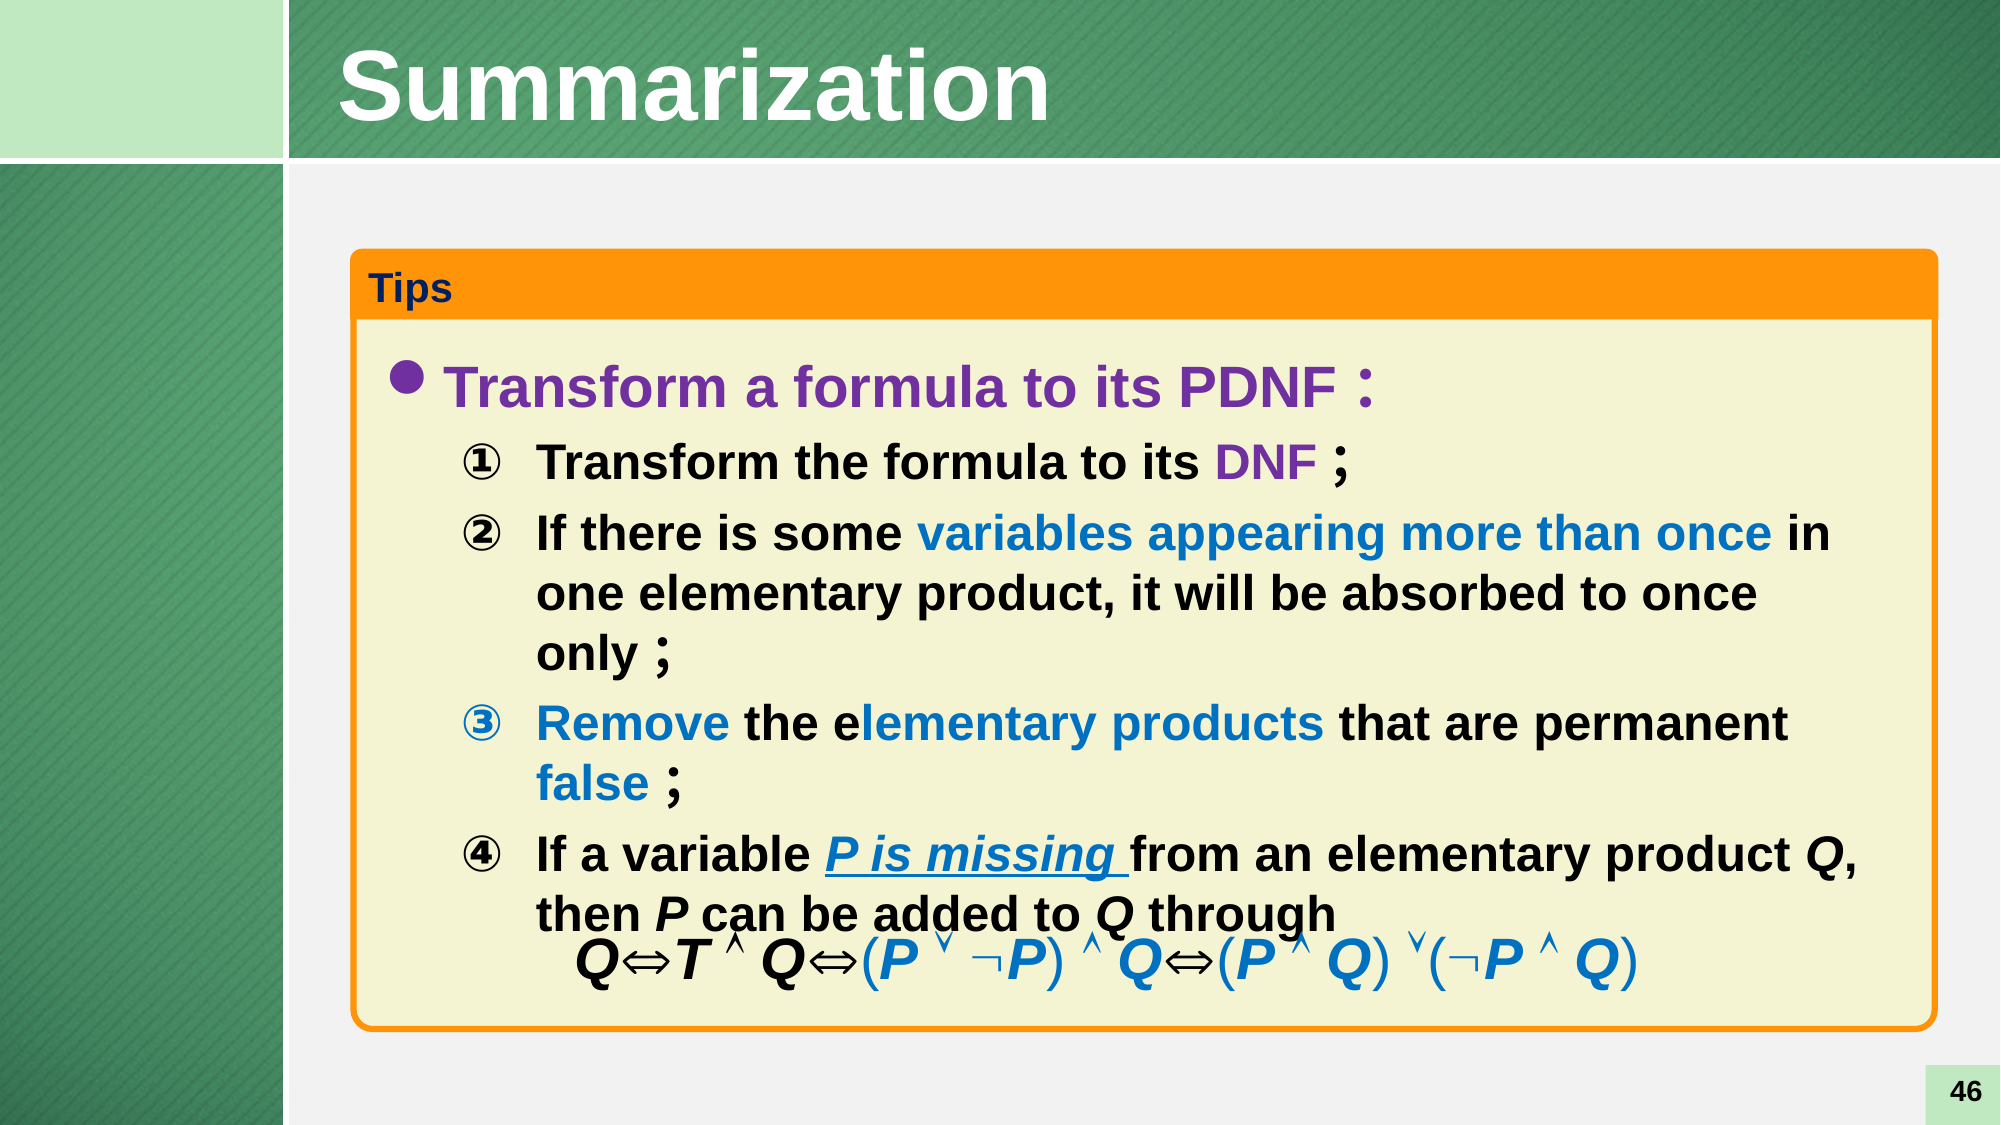

Summarization
Tips

Transform a formula to its PDNF：
Transform the formula to its DNF；
If there is some variables appearing more than once in one elementary product, it will be absorbed to once only；
Remove the elementary products that are permanent false；
If a variable P is missing from an elementary product Q, then P can be added to Q through
Q⇔T ∧ Q⇔(P ∨ ¬P) ∧ Q⇔(P ∧ Q) ∨(¬P ∧ Q)
46